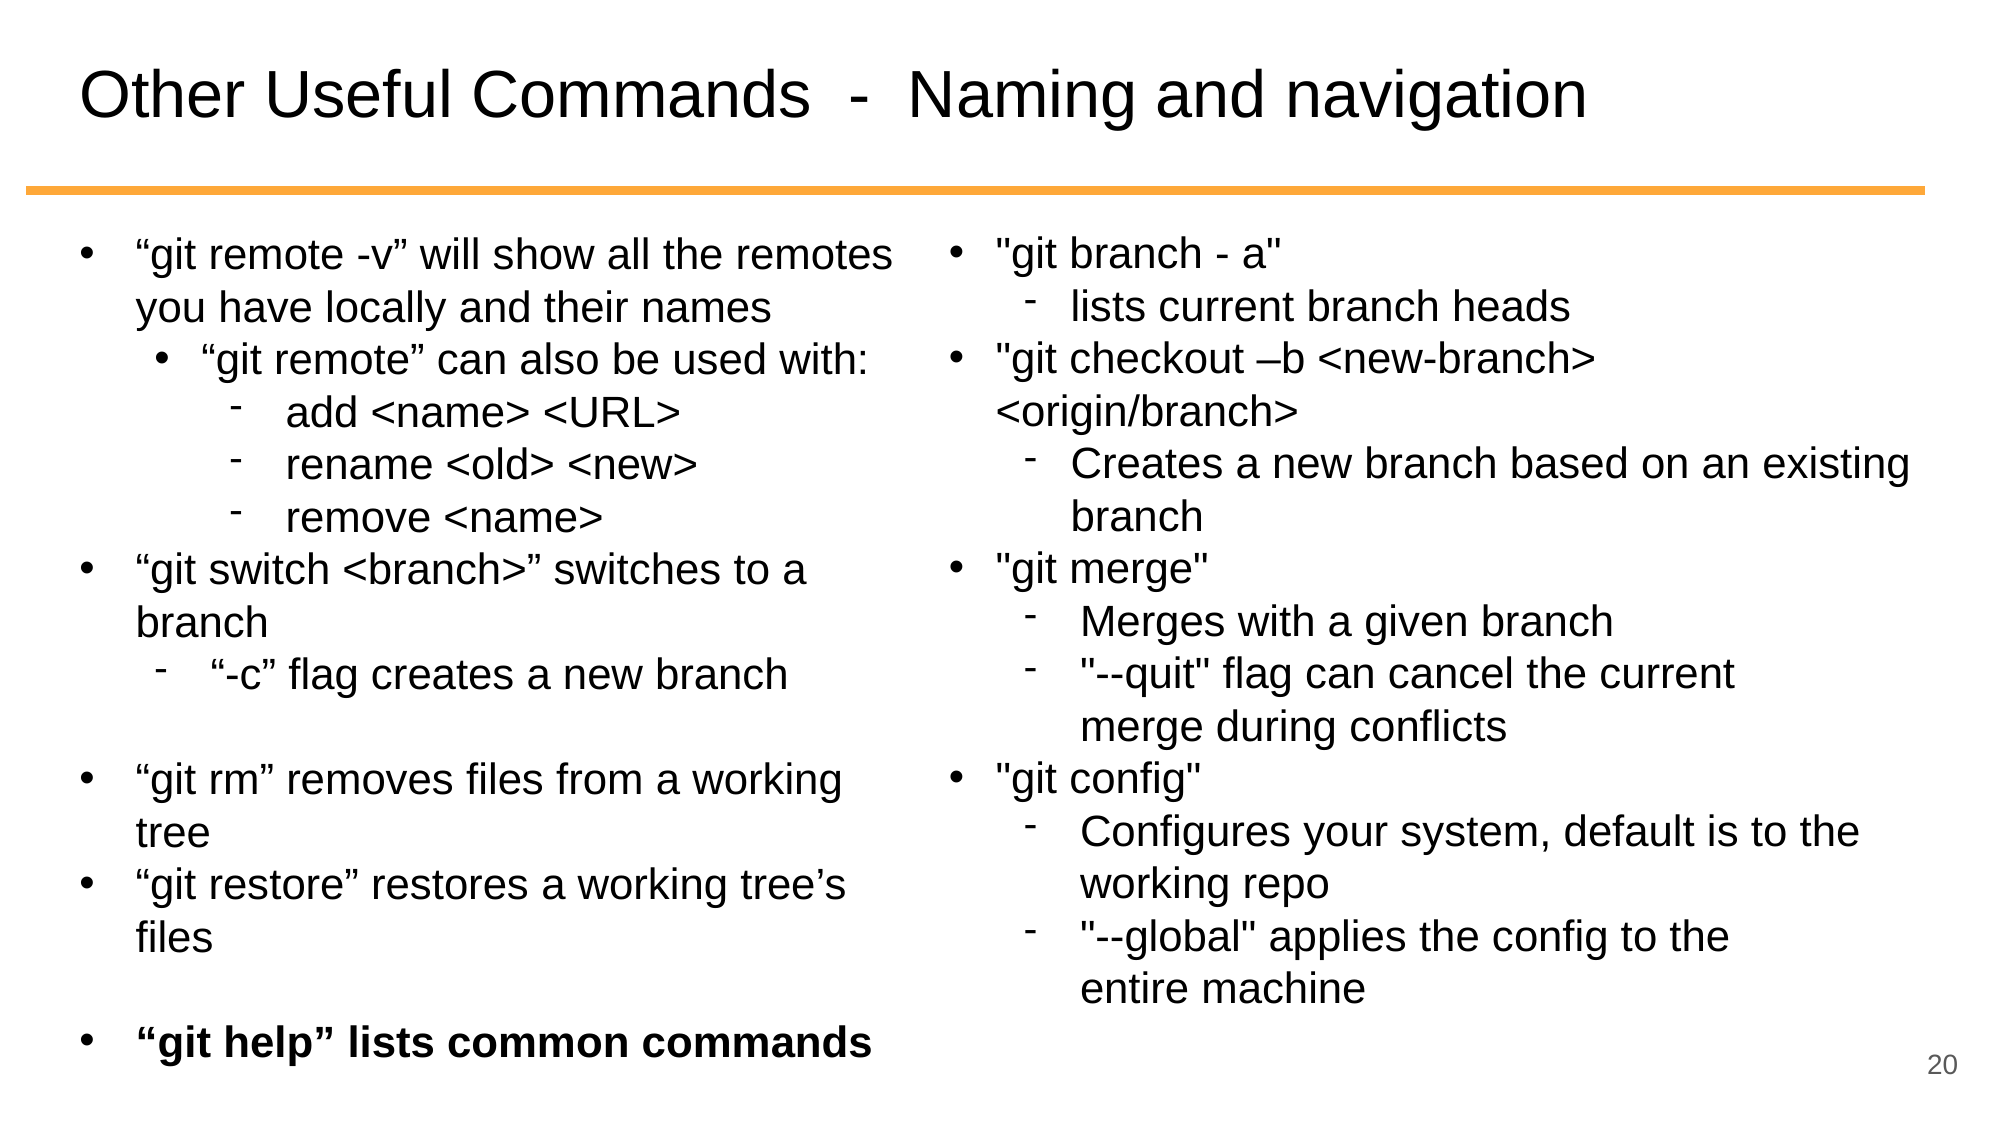

Other Useful Commands  -  Naming and navigation
"git branch - a"
lists current branch heads
"git checkout –b <new-branch> <origin/branch>
Creates a new branch based on an existing branch
"git merge"
Merges with a given branch
"--quit" flag can cancel the current merge during conflicts
"git config"
Configures your system, default is to the working repo
"--global" applies the config to the entire machine

“git remote -v” will show all the remotes you have locally and their names
“git remote” can also be used with:
add <name> <URL>
rename <old> <new>
remove <name>
“git switch <branch>” switches to a branch
“-c” flag creates a new branch

“git rm” removes files from a working tree
“git restore” restores a working tree’s files

“git help” lists common commands
20